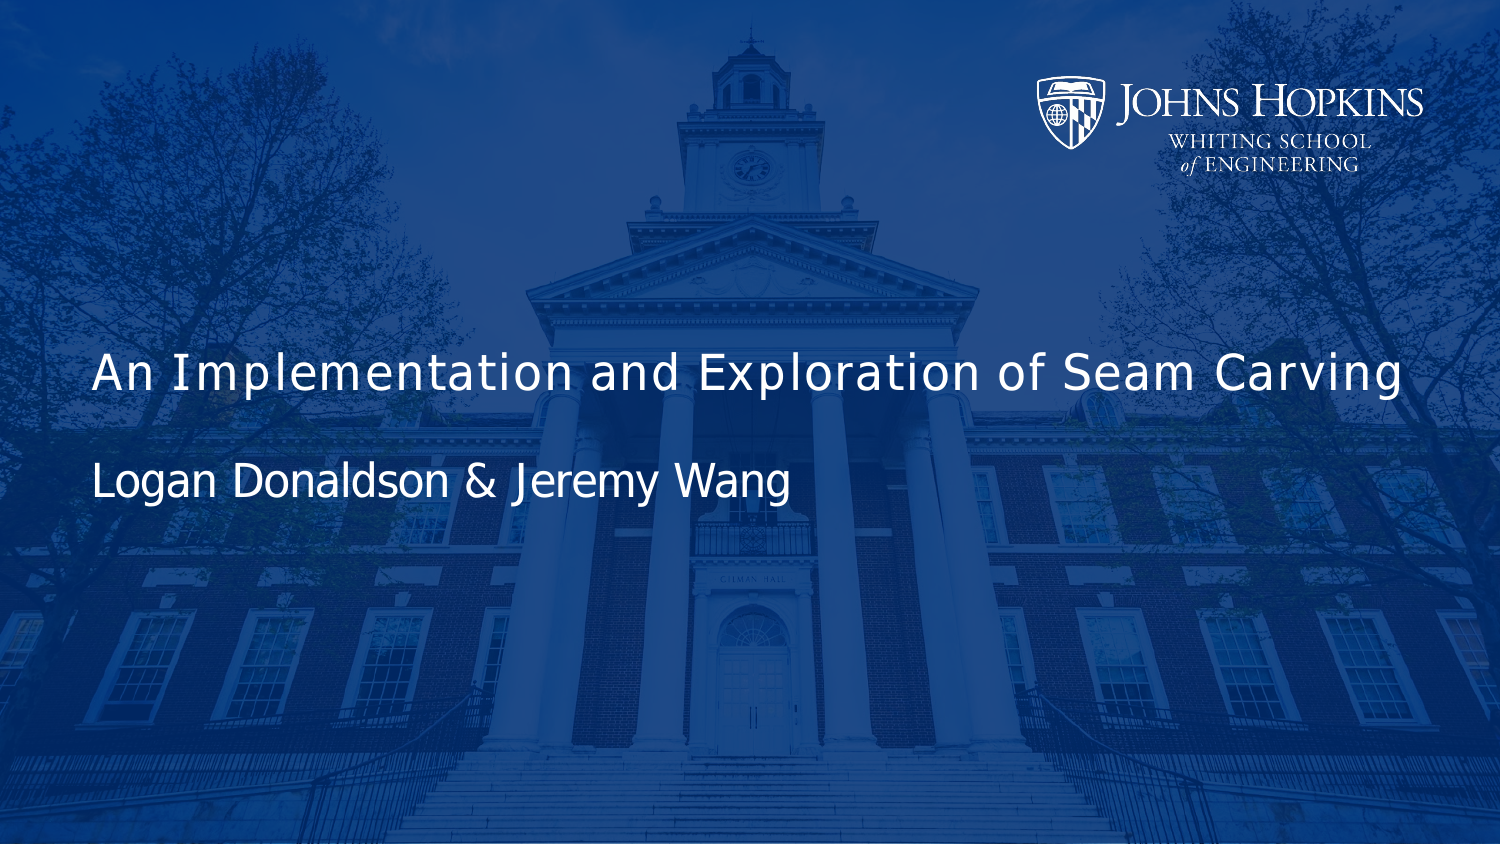

# An Implementation and Exploration of Seam Carving
Logan Donaldson & Jeremy Wang